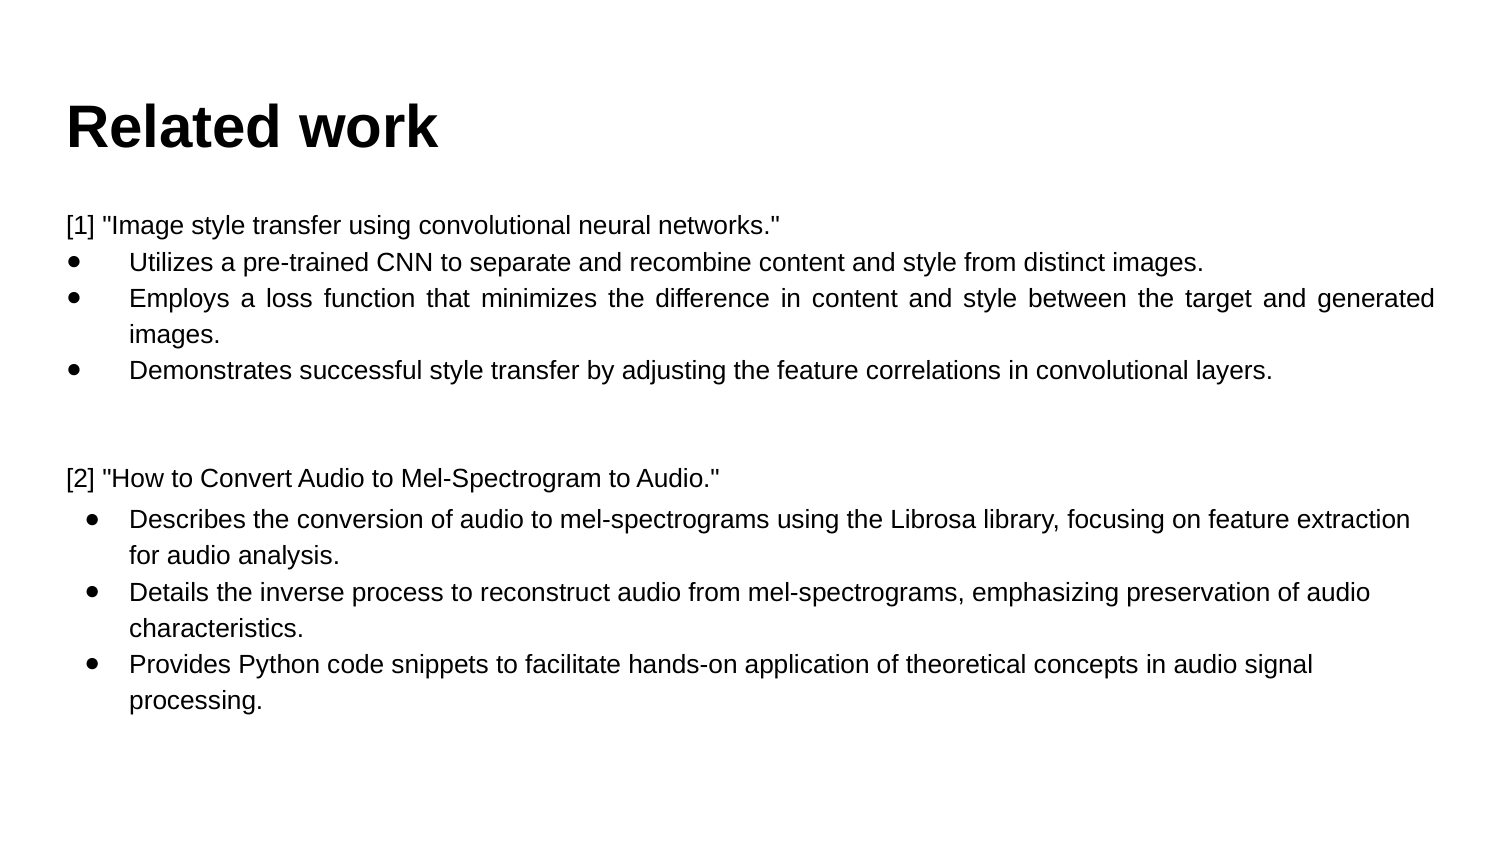

# Related work
[1] "Image style transfer using convolutional neural networks."
Utilizes a pre-trained CNN to separate and recombine content and style from distinct images.
Employs a loss function that minimizes the difference in content and style between the target and generated images.
Demonstrates successful style transfer by adjusting the feature correlations in convolutional layers.

[2] "How to Convert Audio to Mel-Spectrogram to Audio."
Describes the conversion of audio to mel-spectrograms using the Librosa library, focusing on feature extraction for audio analysis.
Details the inverse process to reconstruct audio from mel-spectrograms, emphasizing preservation of audio characteristics.
Provides Python code snippets to facilitate hands-on application of theoretical concepts in audio signal processing.